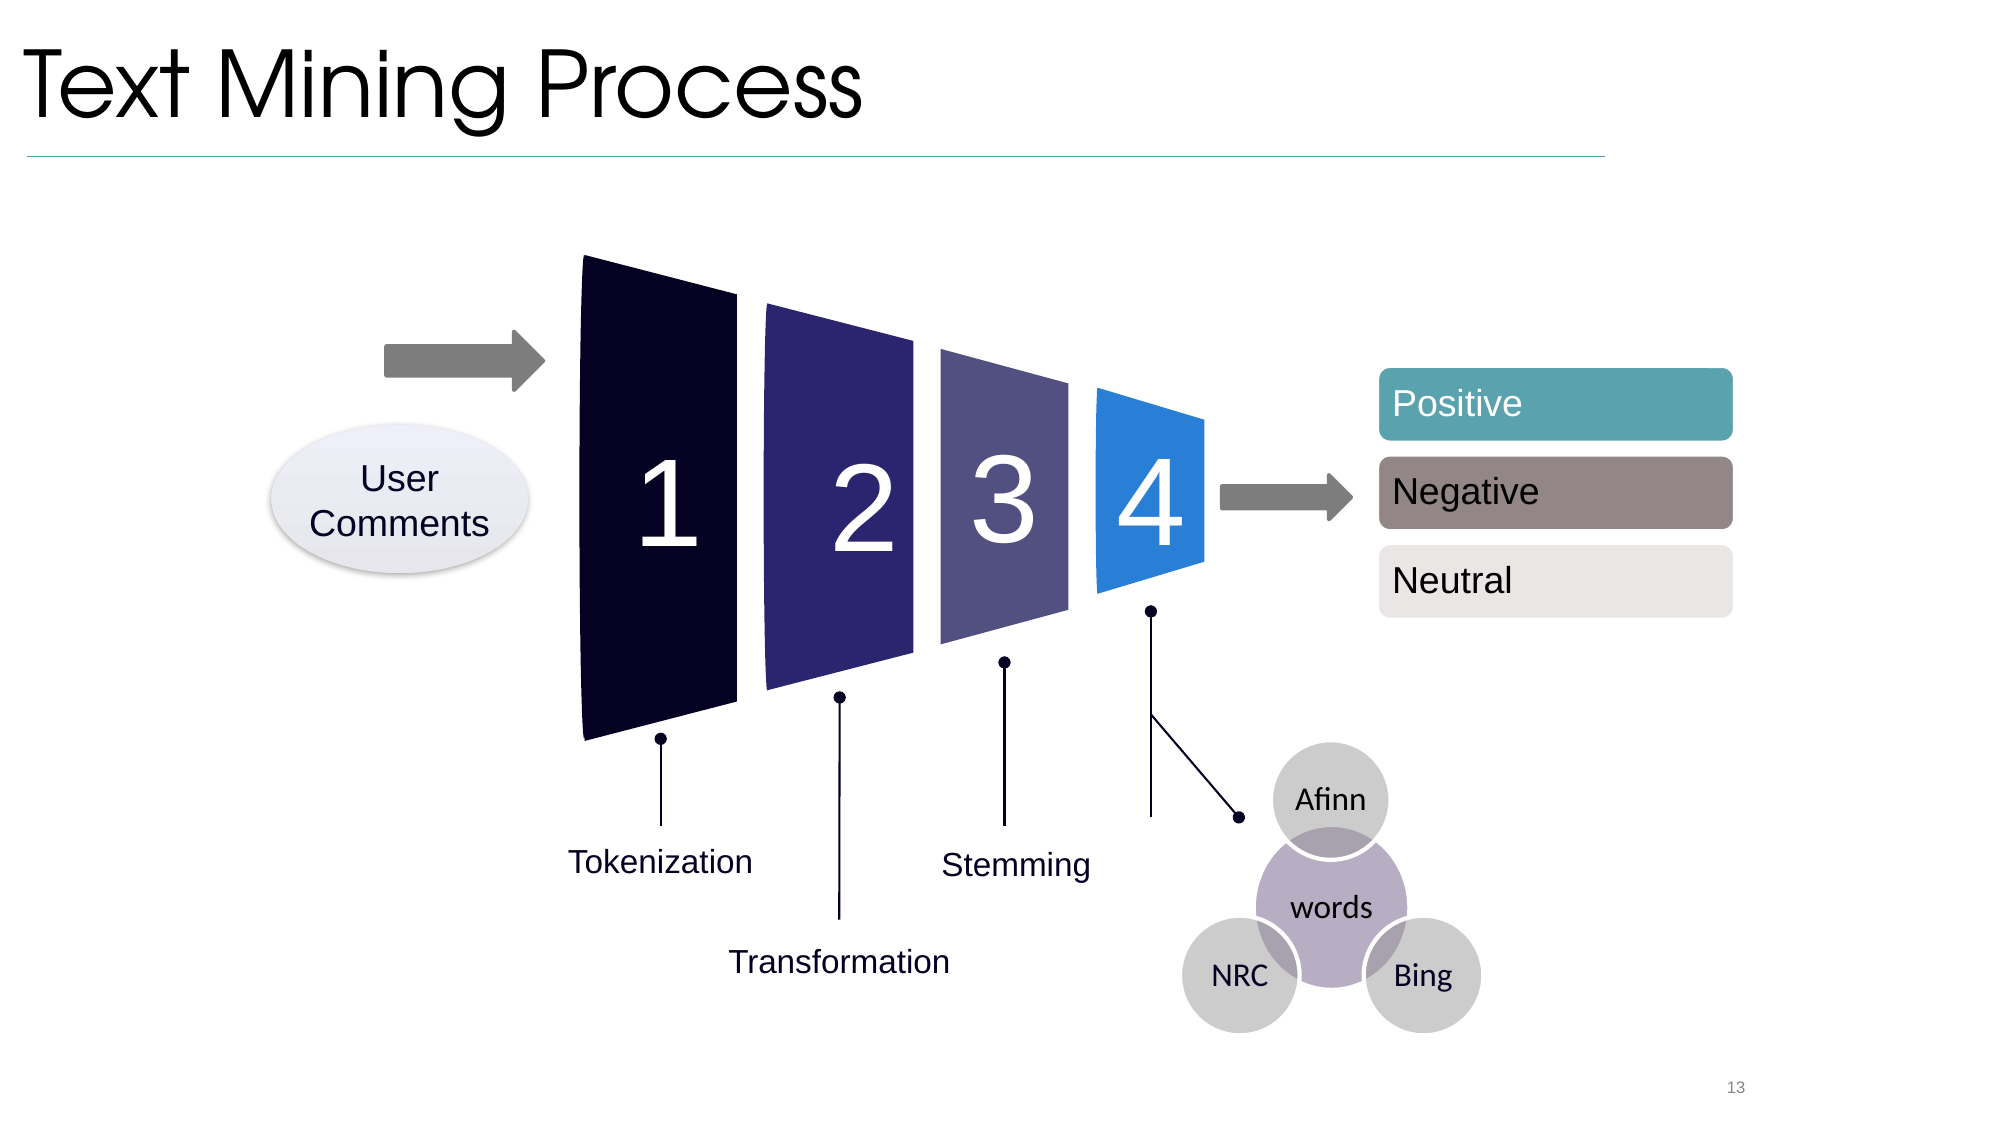

# Text Mining Process

2

3

Positive

Negative

Neutral

4
3
1
User Comments

Afinn

words

Bing
NRC
Tokenization
Stemming
Transformation

13